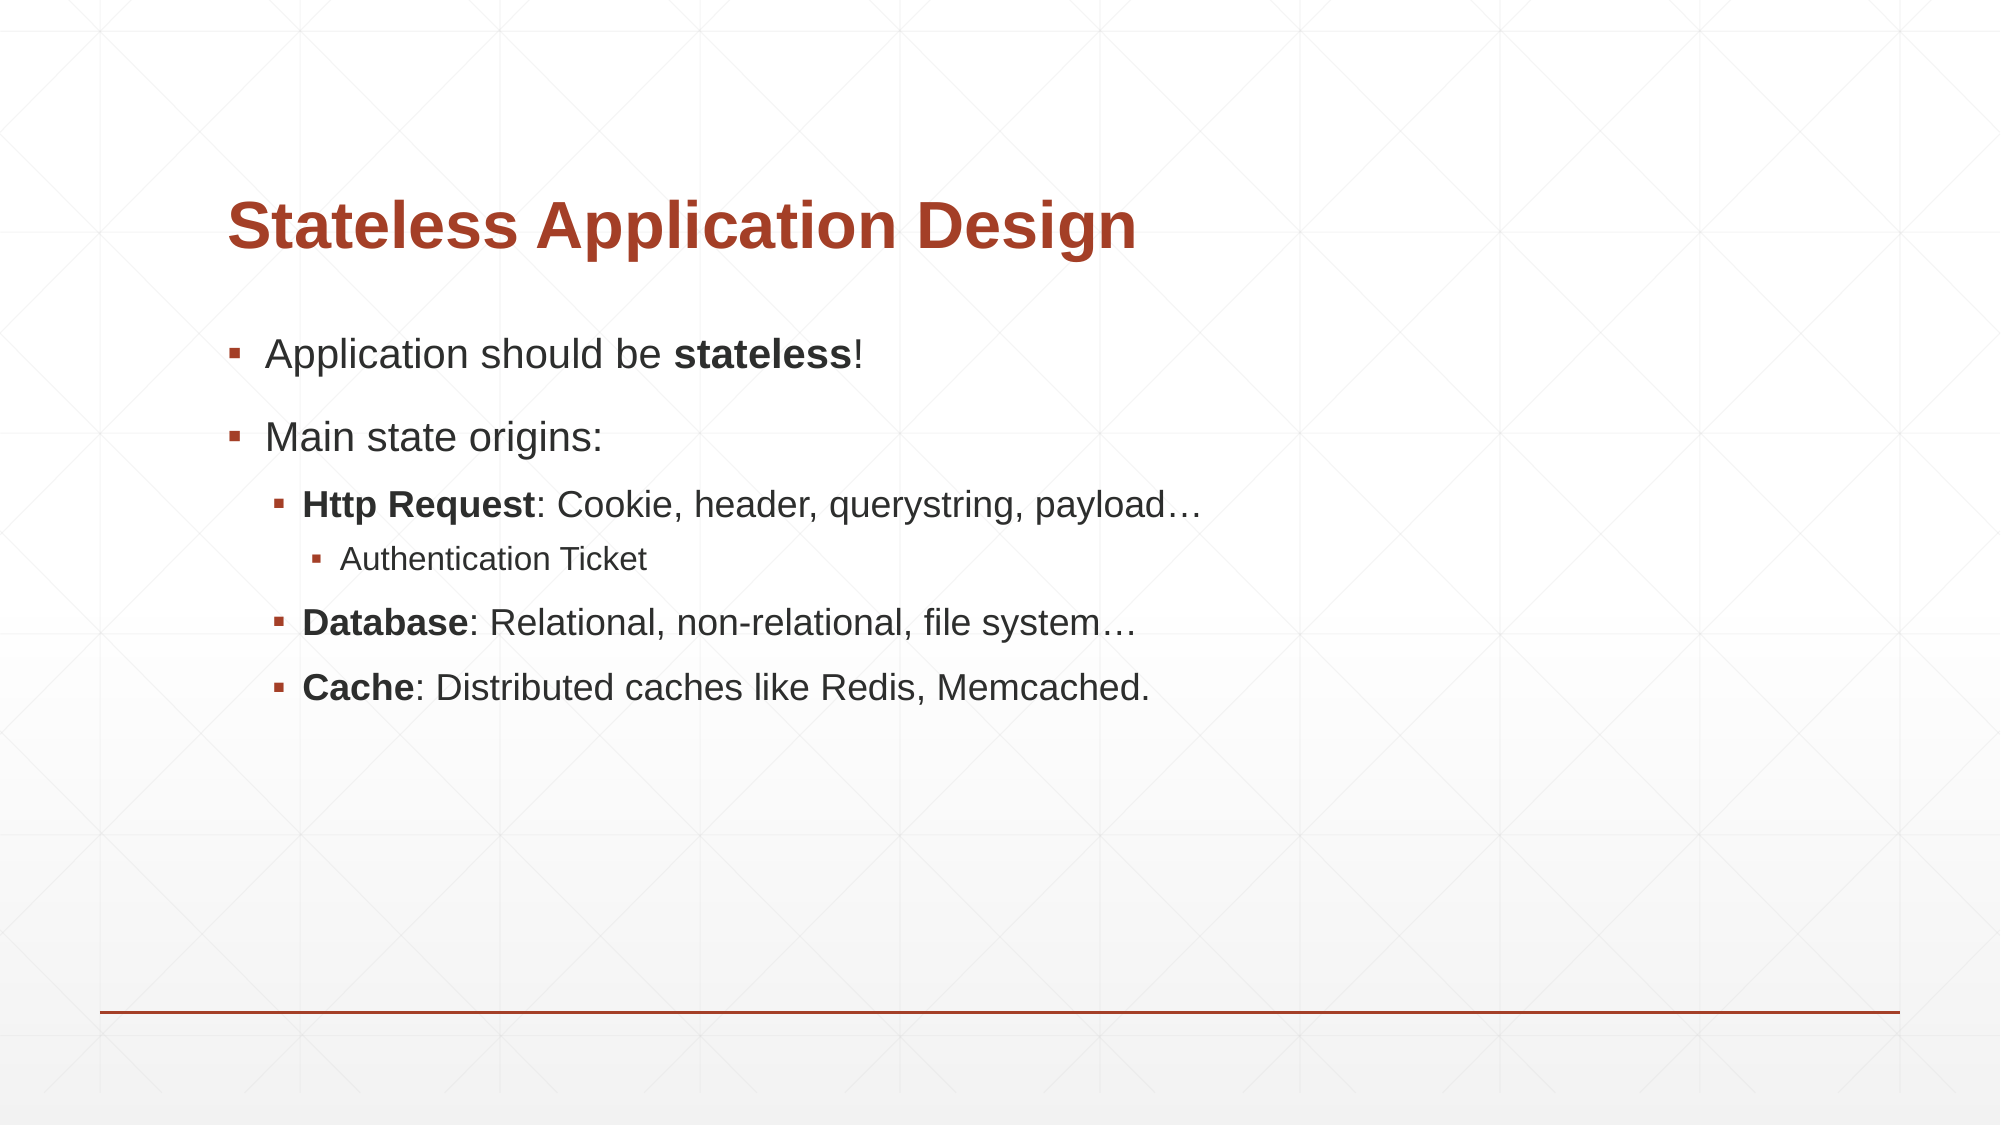

# Stateless Application Design
Application should be stateless!
Main state origins:
Http Request: Cookie, header, querystring, payload…
Authentication Ticket
Database: Relational, non-relational, file system…
Cache: Distributed caches like Redis, Memcached.